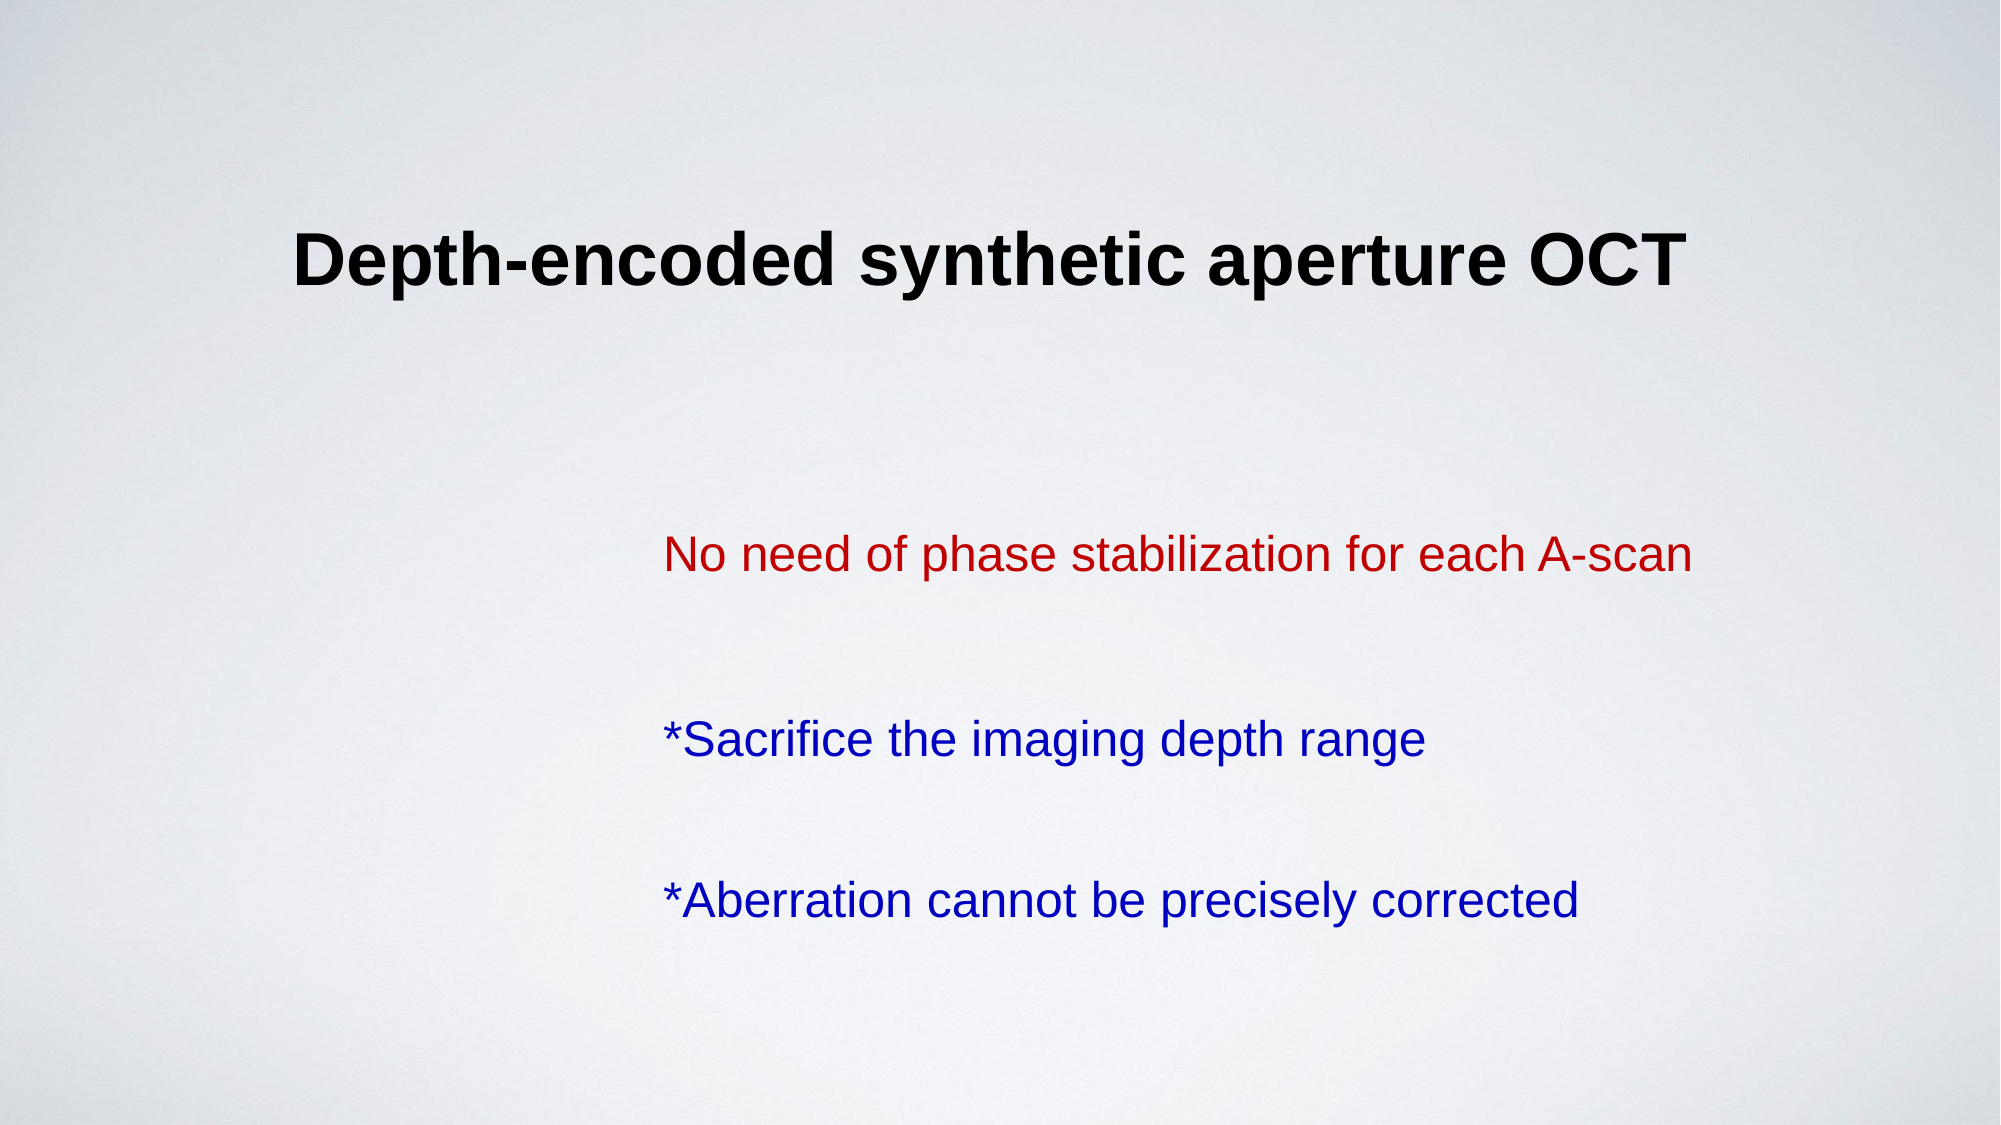

Depth-encoded synthetic aperture OCT
No need of phase stabilization for each A-scan
*Sacrifice the imaging depth range
*Aberration cannot be precisely corrected